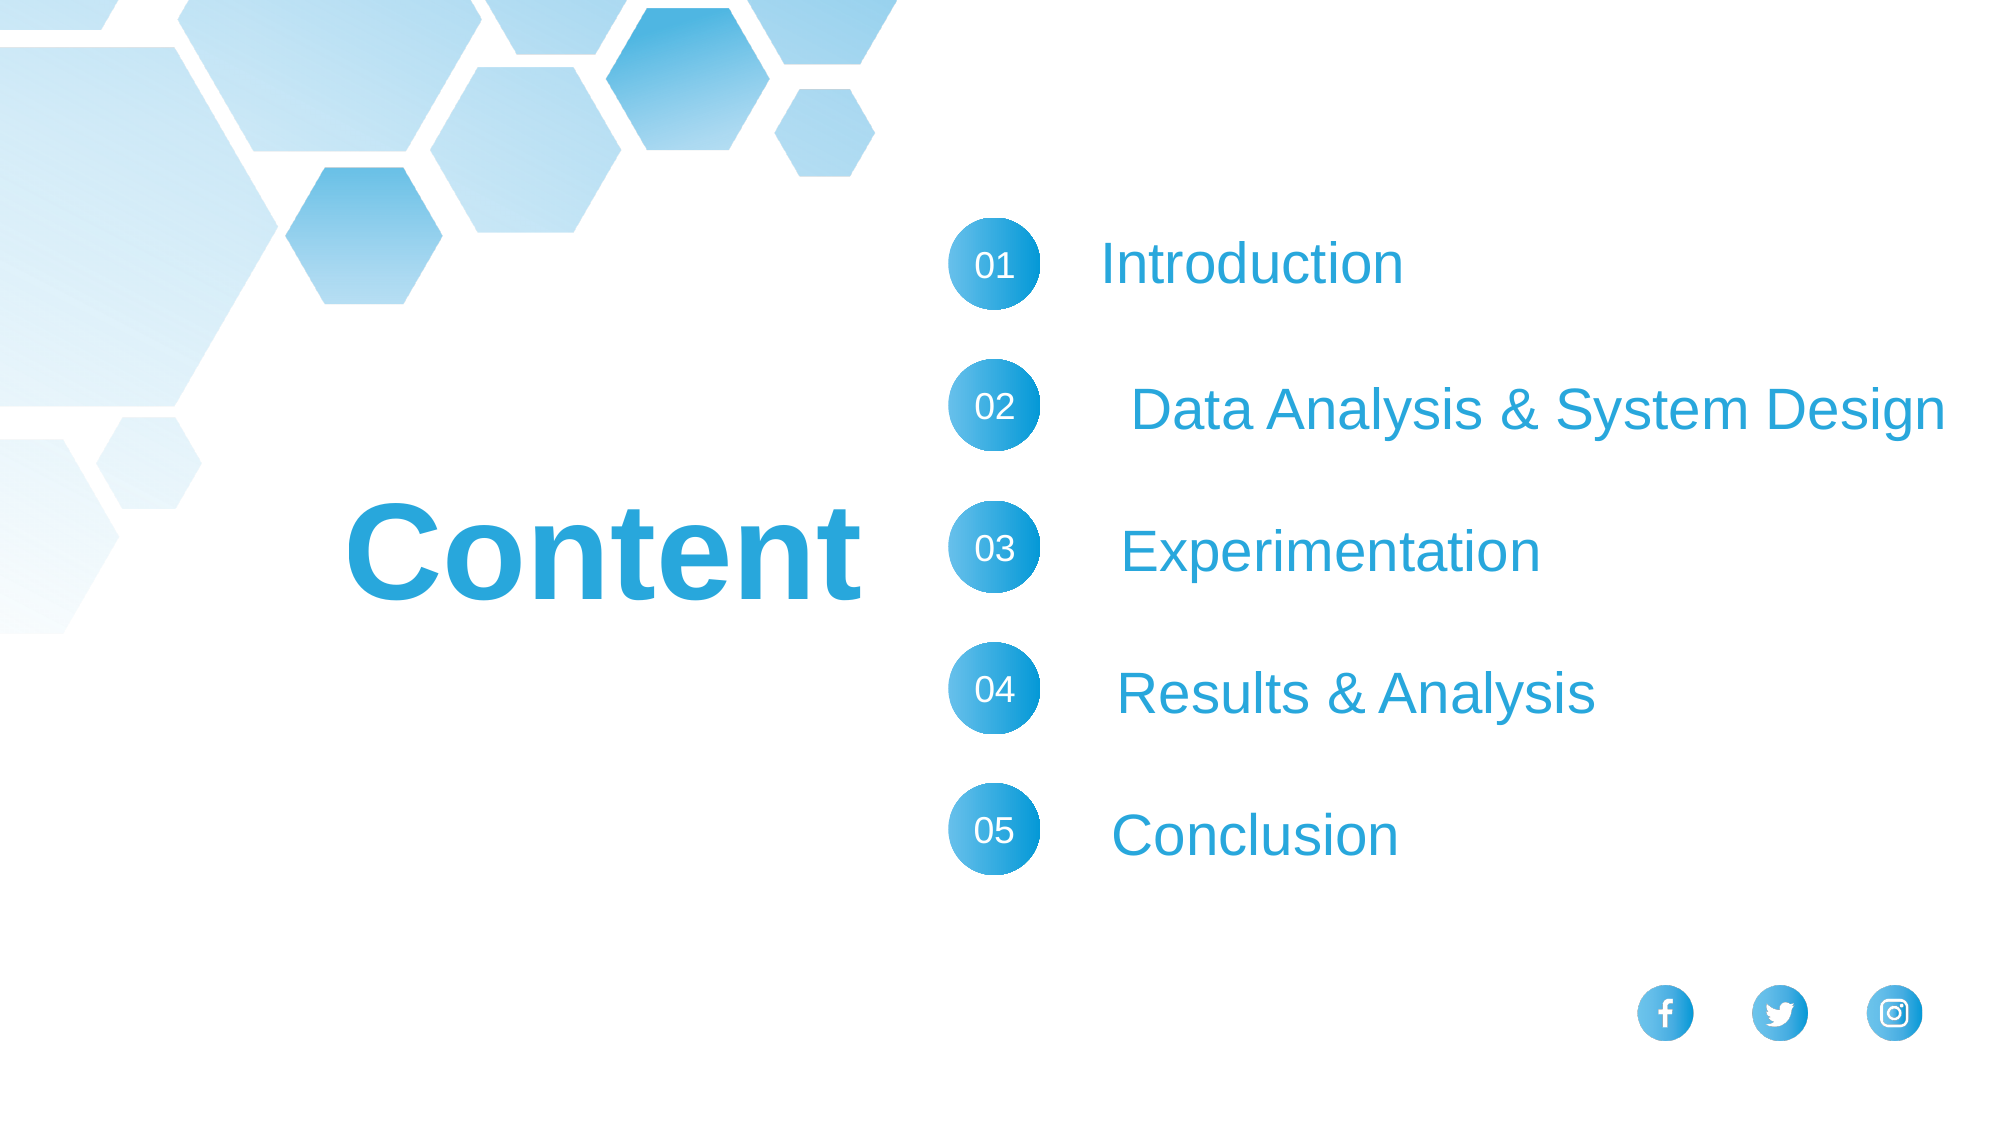

01
Introduction

02
Data Analysis & System Design
Content

03
Experimentation

04
Results & Analysis

05
Conclusion